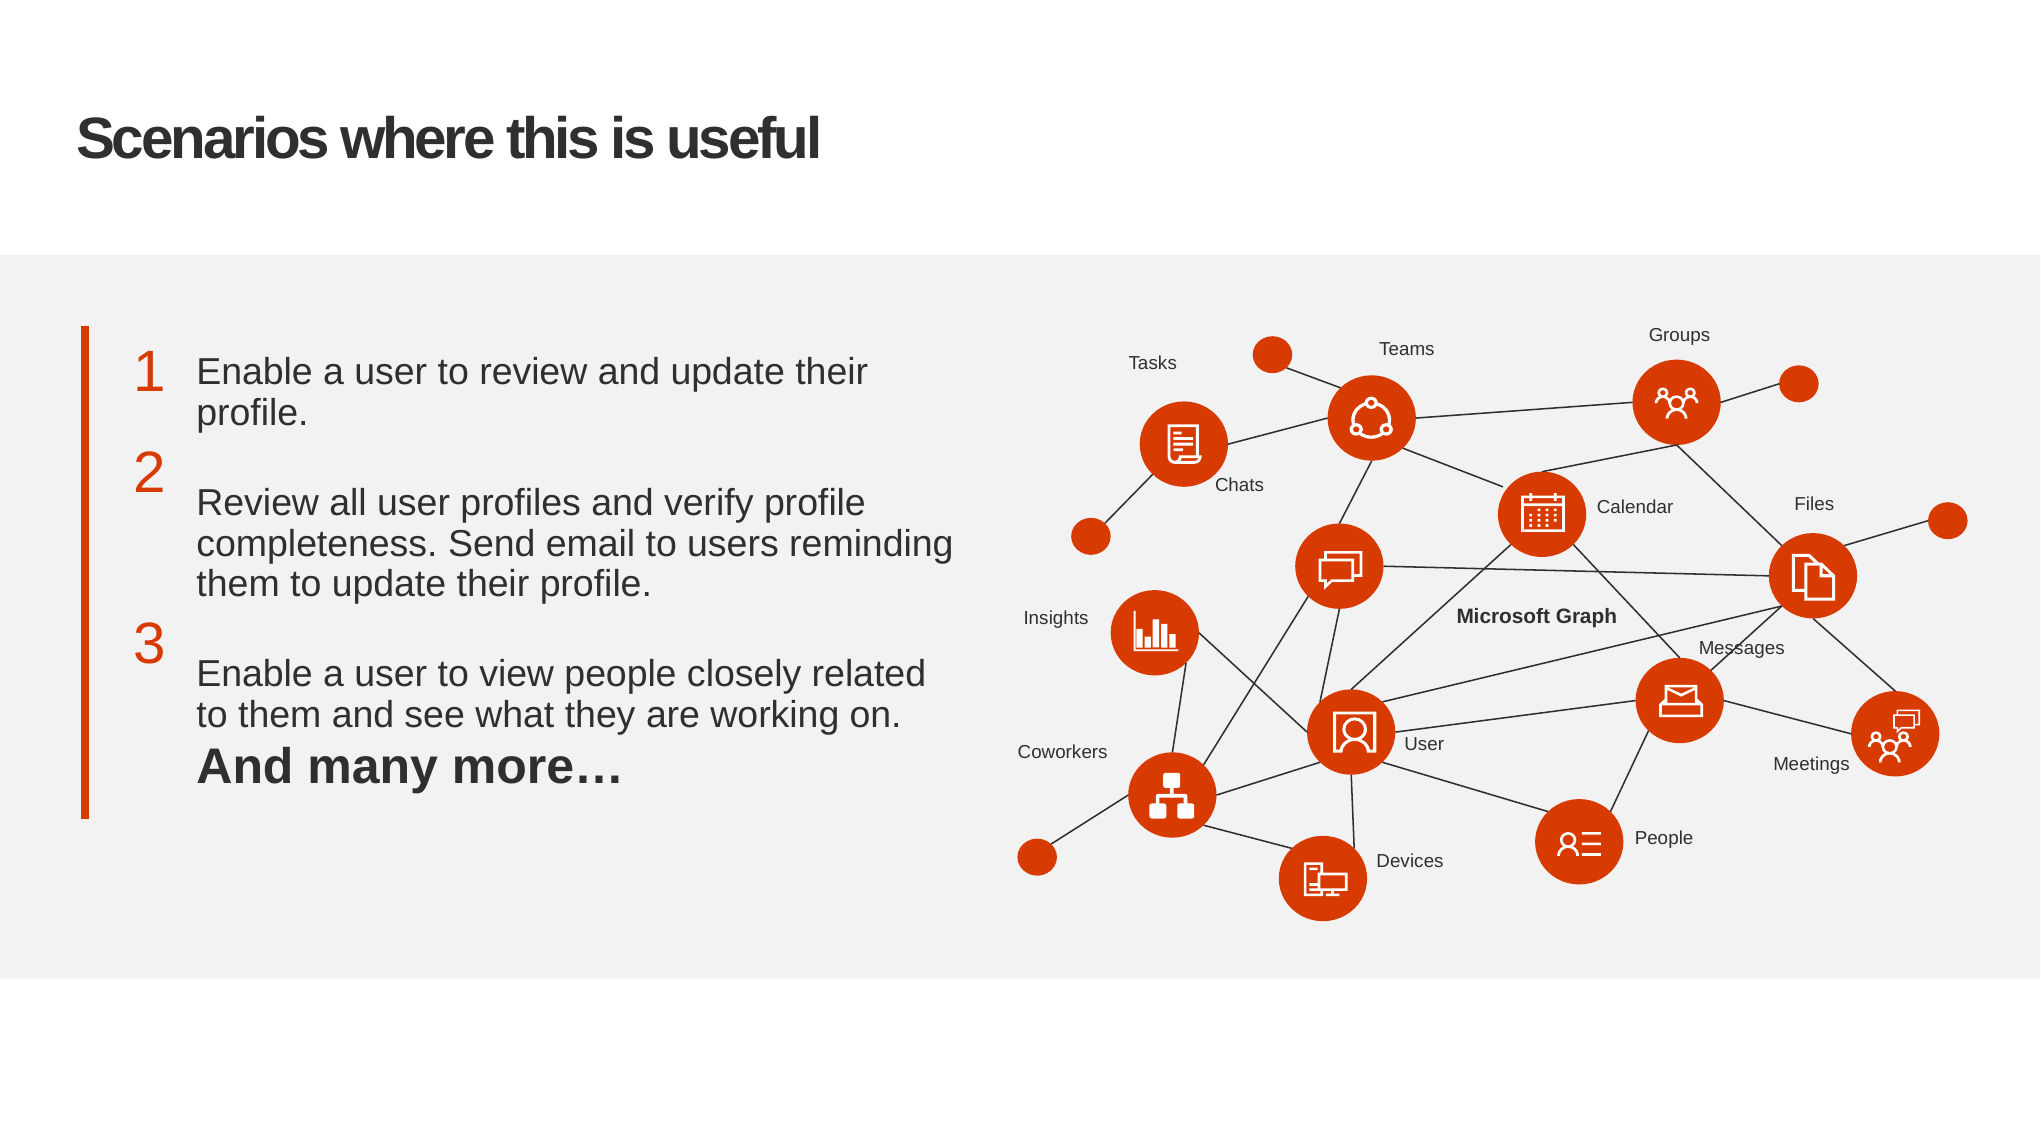

# Scenarios where this is useful

Groups
Teams

Tasks

Chats

Files
Calendar

Microsoft Graph
Insights

Messages

User

Coworkers
Meetings

People

Devices

1
Enable a user to review and update their profile.
Review all user profiles and verify profile completeness. Send email to users reminding them to update their profile.
Enable a user to view people closely related
to them and see what they are working on.
2
3
And many more…